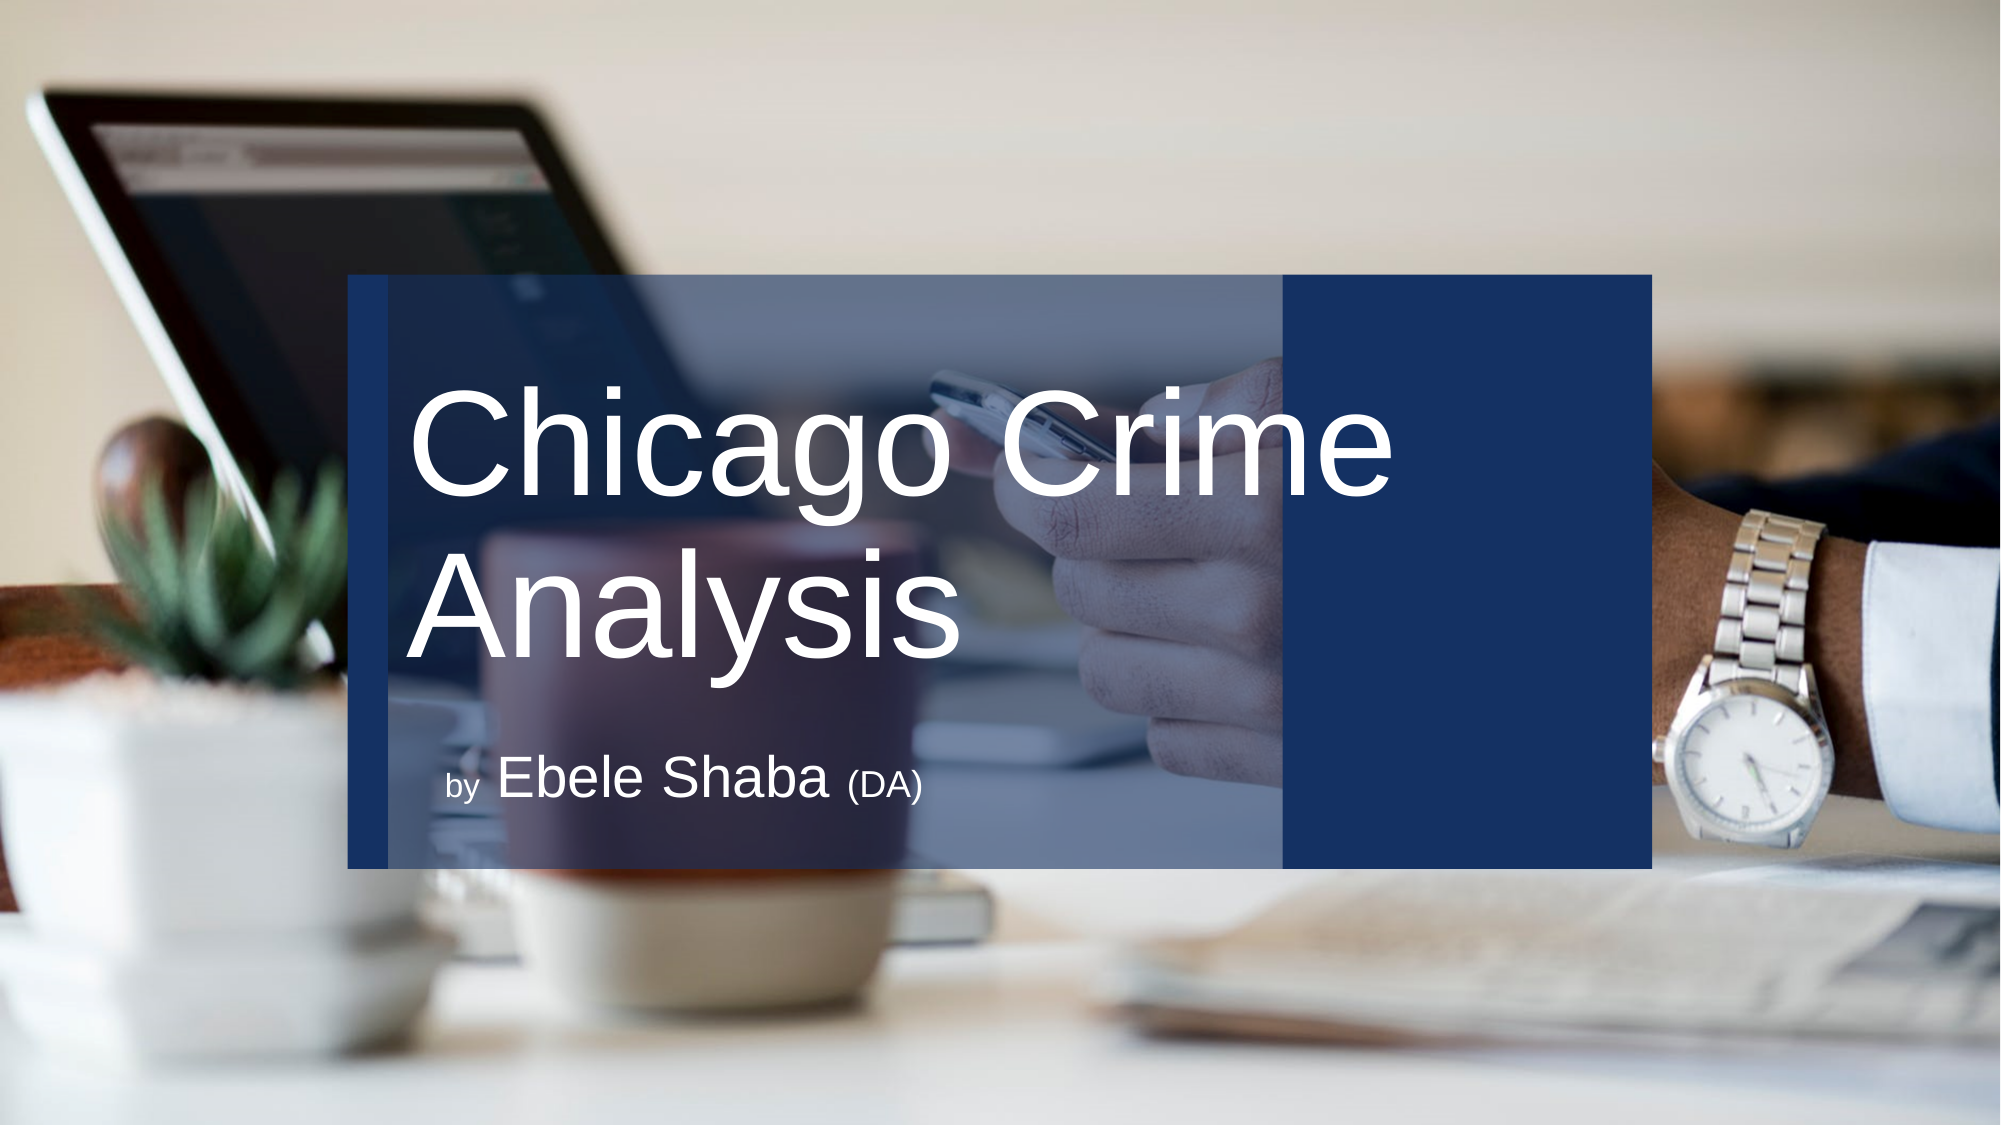

Chicago Crime Analysis
by Ebele Shaba (DA)